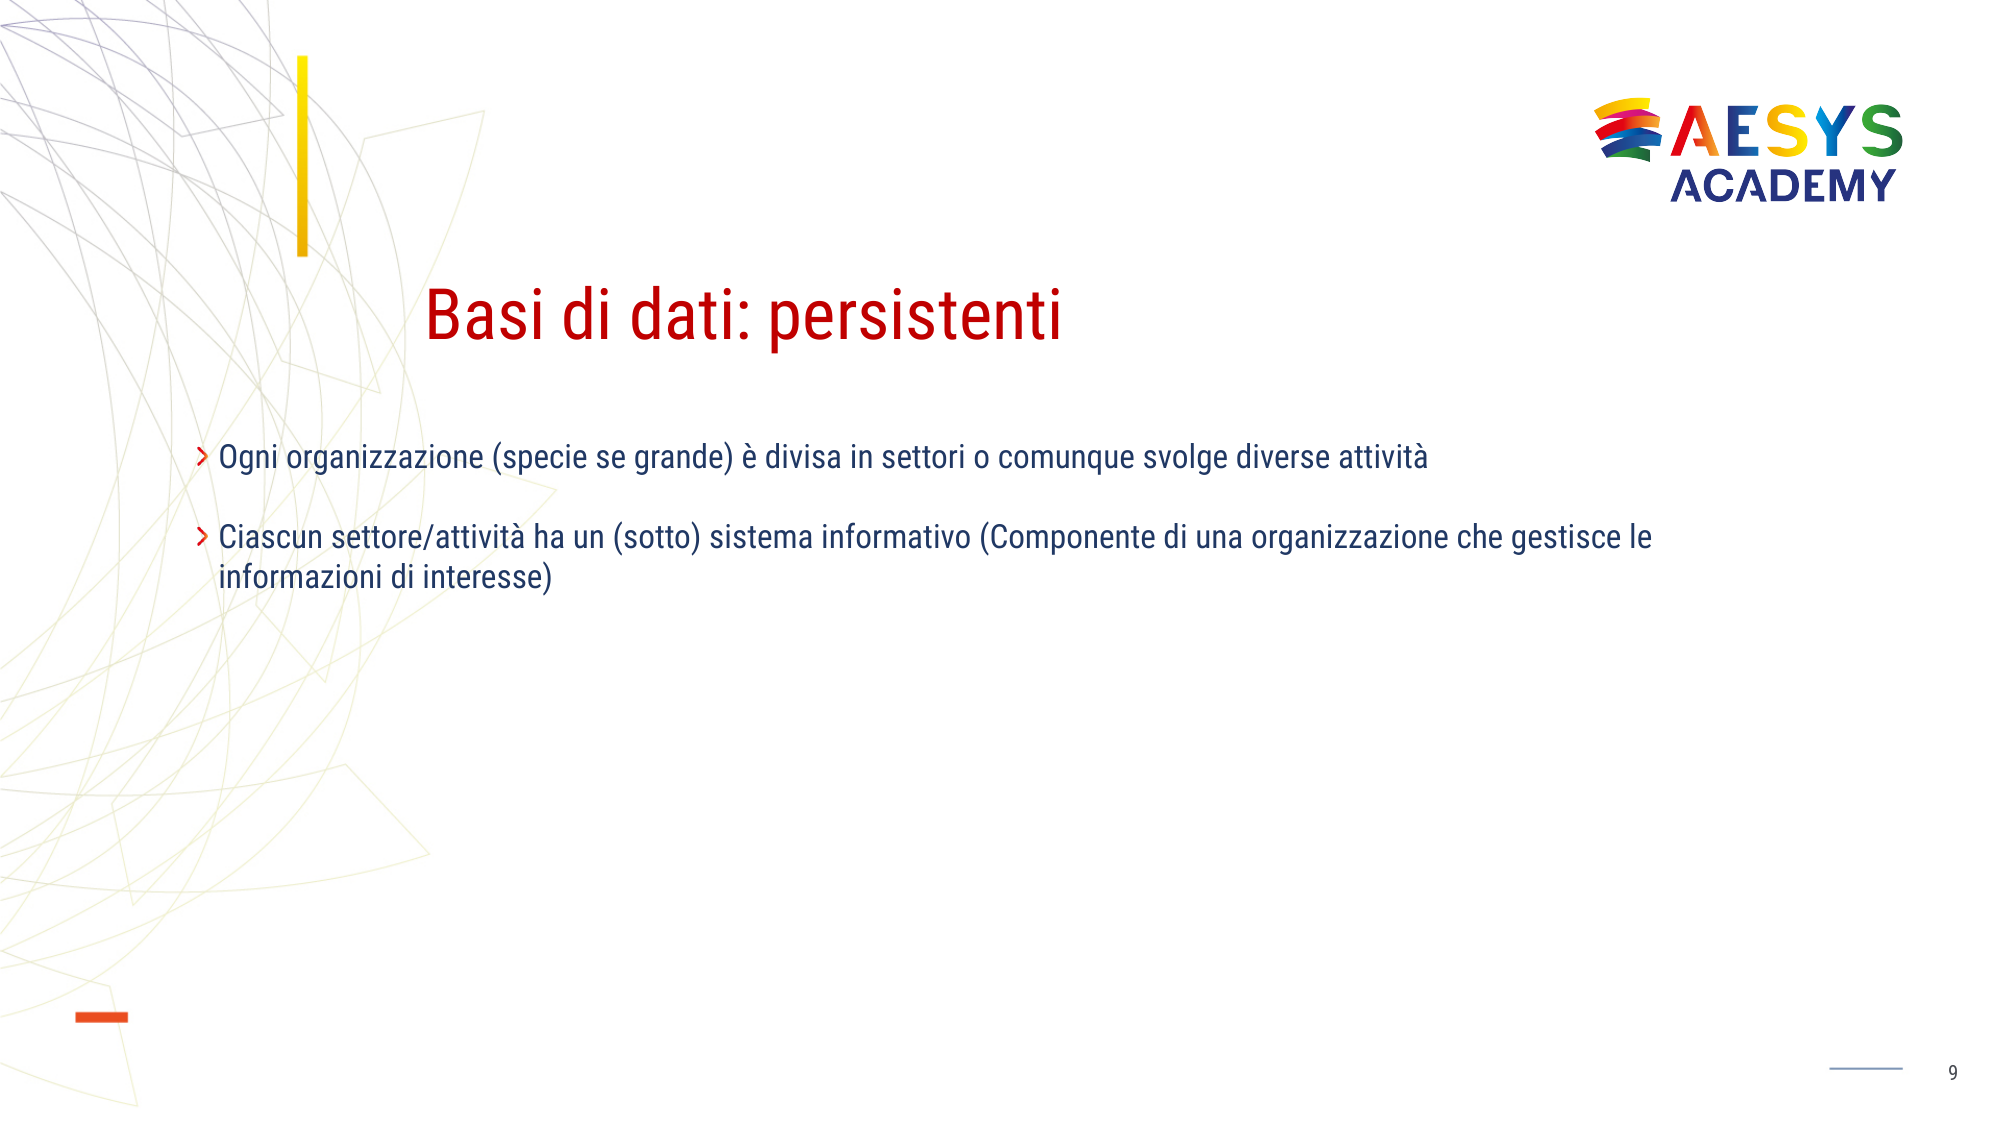

# Basi di dati: persistenti

Ogni organizzazione (specie se grande) è divisa in settori o comunque svolge diverse attività

Ciascun settore/attività ha un (sotto) sistema informativo (Componente di una organizzazione che gestisce le informazioni di interesse)

9